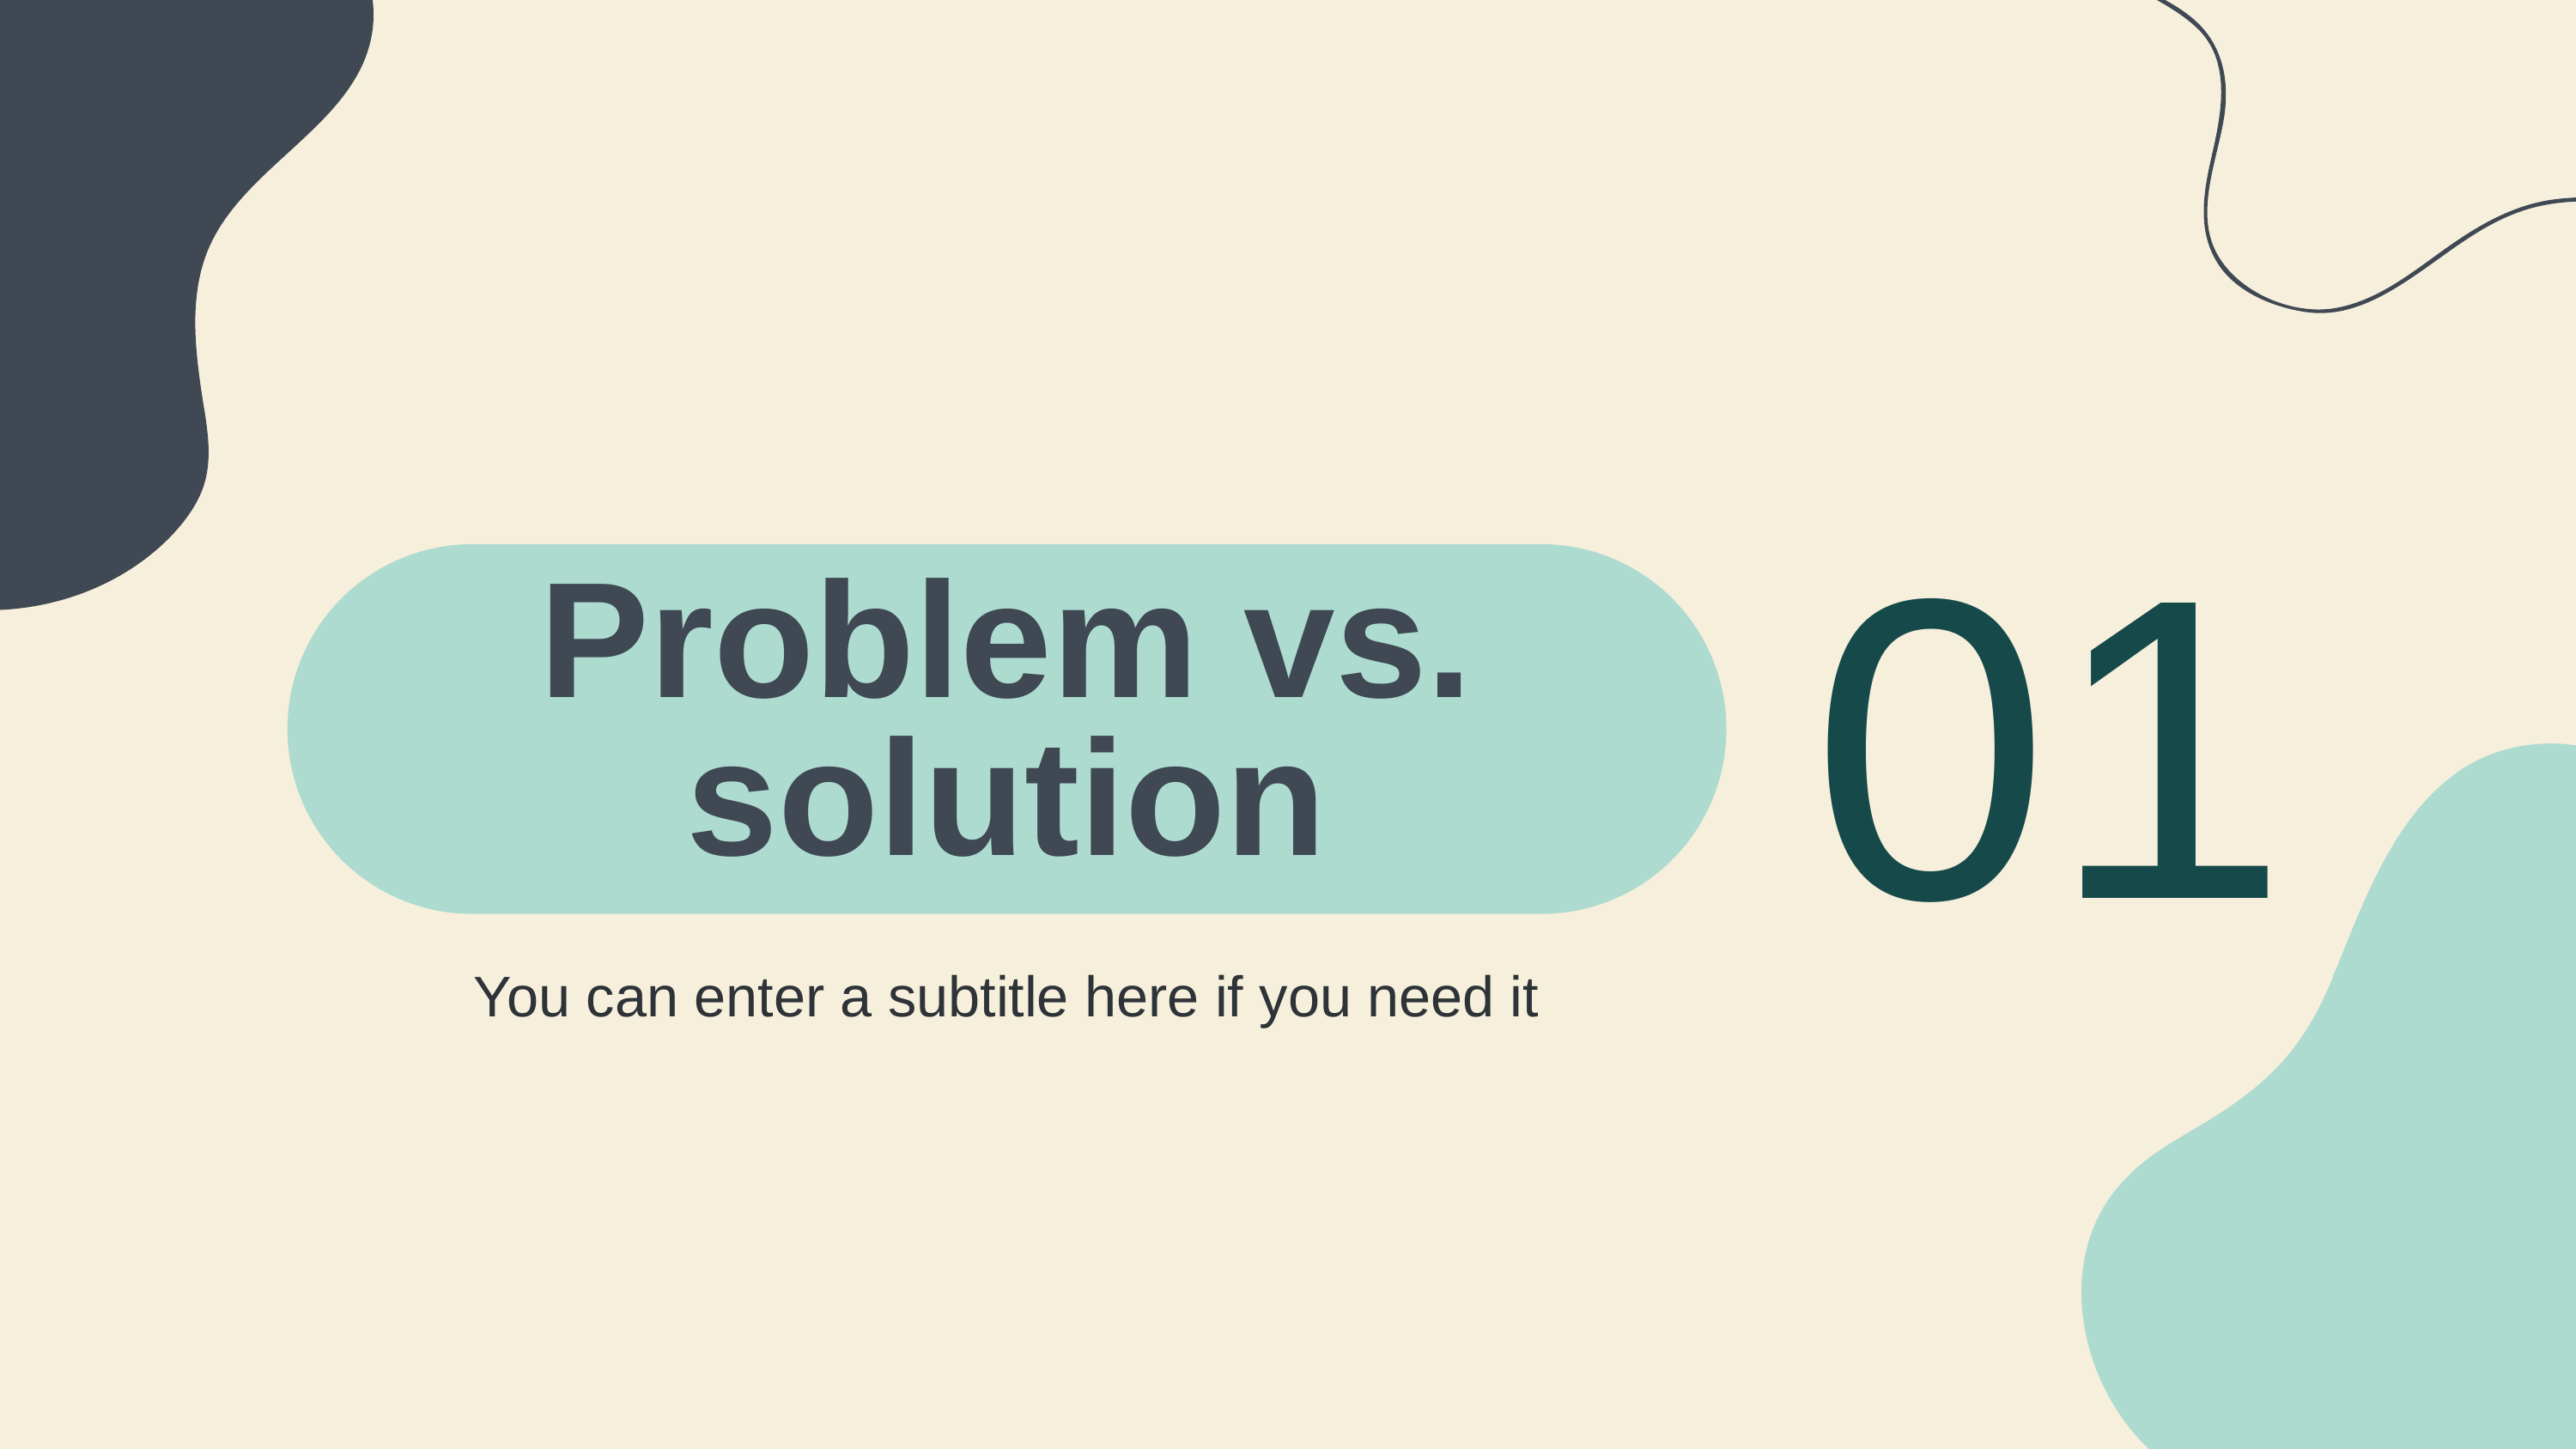

01

# Problem vs. solution
You can enter a subtitle here if you need it